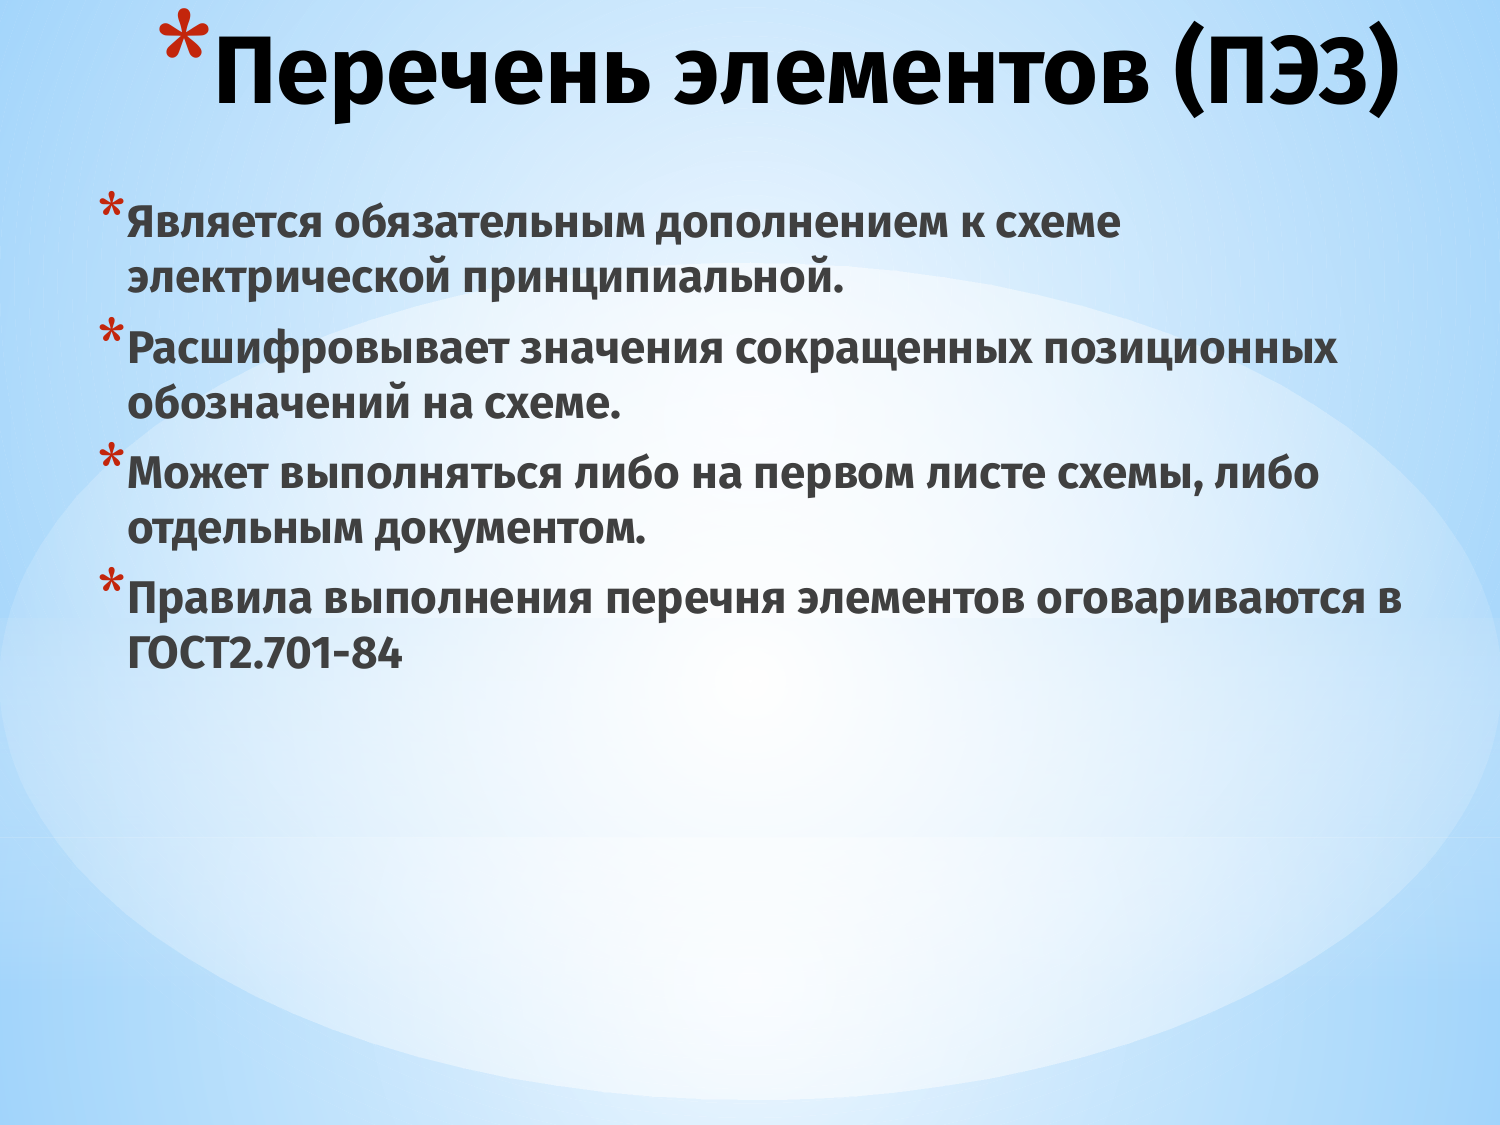

# Перечень элементов (ПЭ3)
Является обязательным дополнением к схеме электрической принципиальной.
Расшифровывает значения сокращенных позиционных обозначений на схеме.
Может выполняться либо на первом листе схемы, либо отдельным документом.
Правила выполнения перечня элементов оговариваются в ГОСТ2.701-84